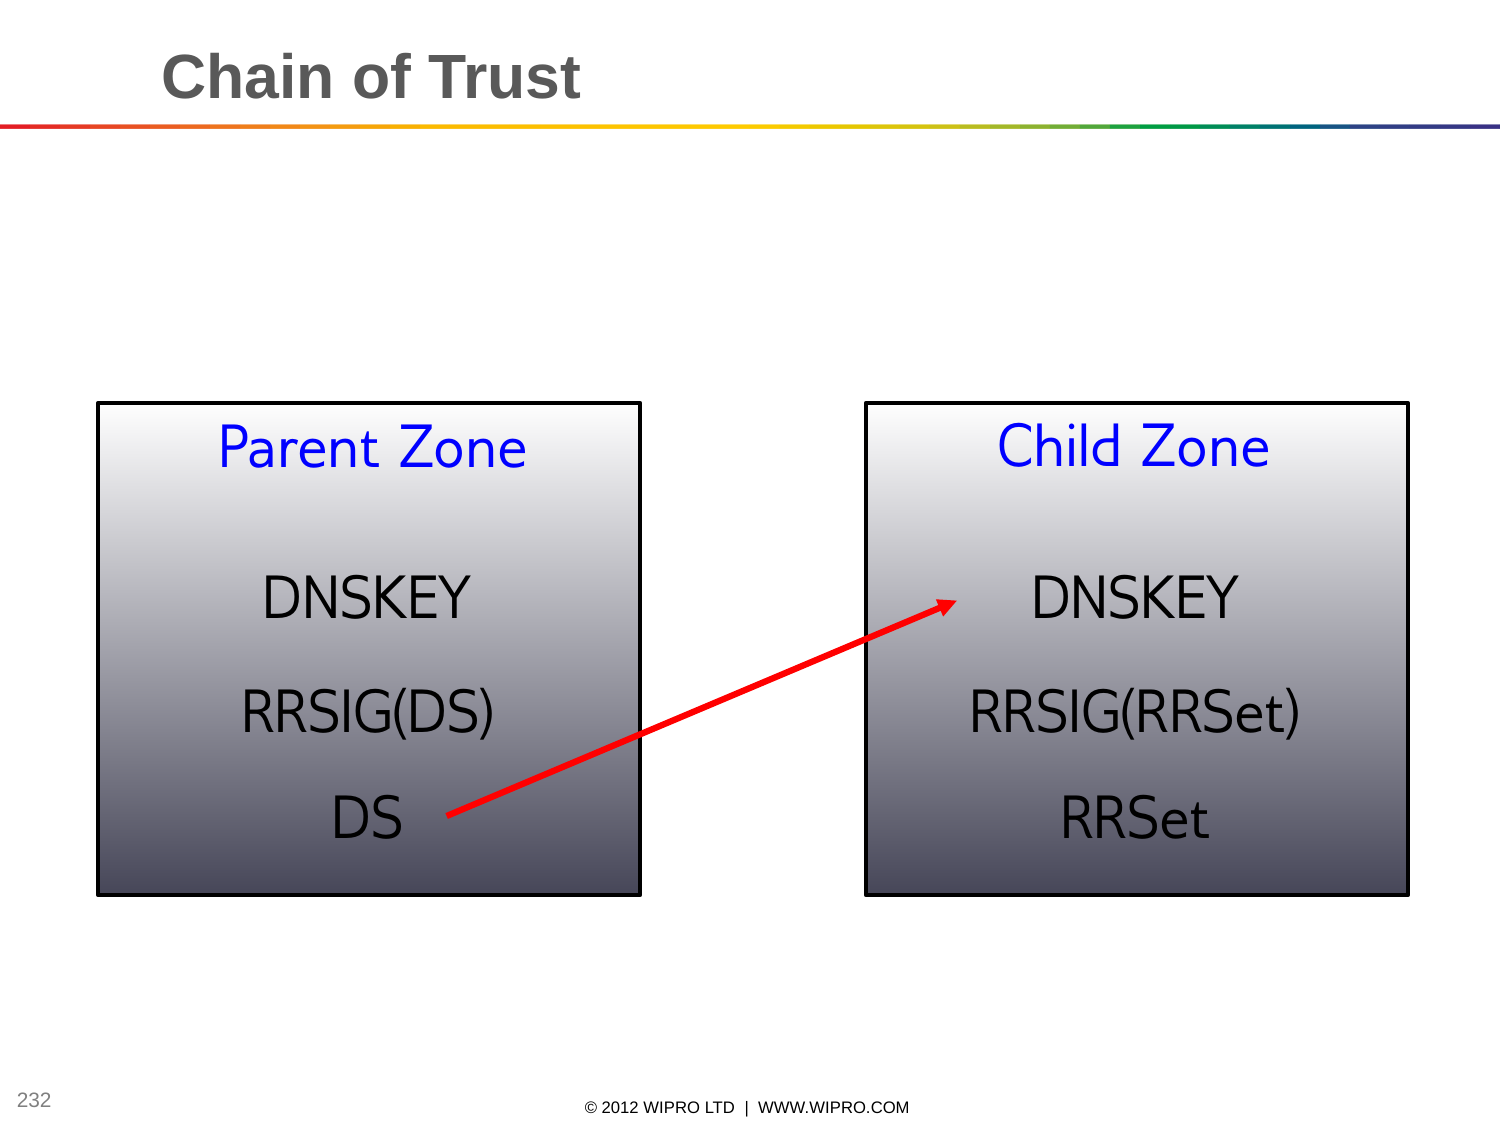

Chain of Trust

Child Zone
Parent Zone
DNSKEY
DNSKEY

RRSIG(DS)
RRSIG(RRSet)
DS
RRSet